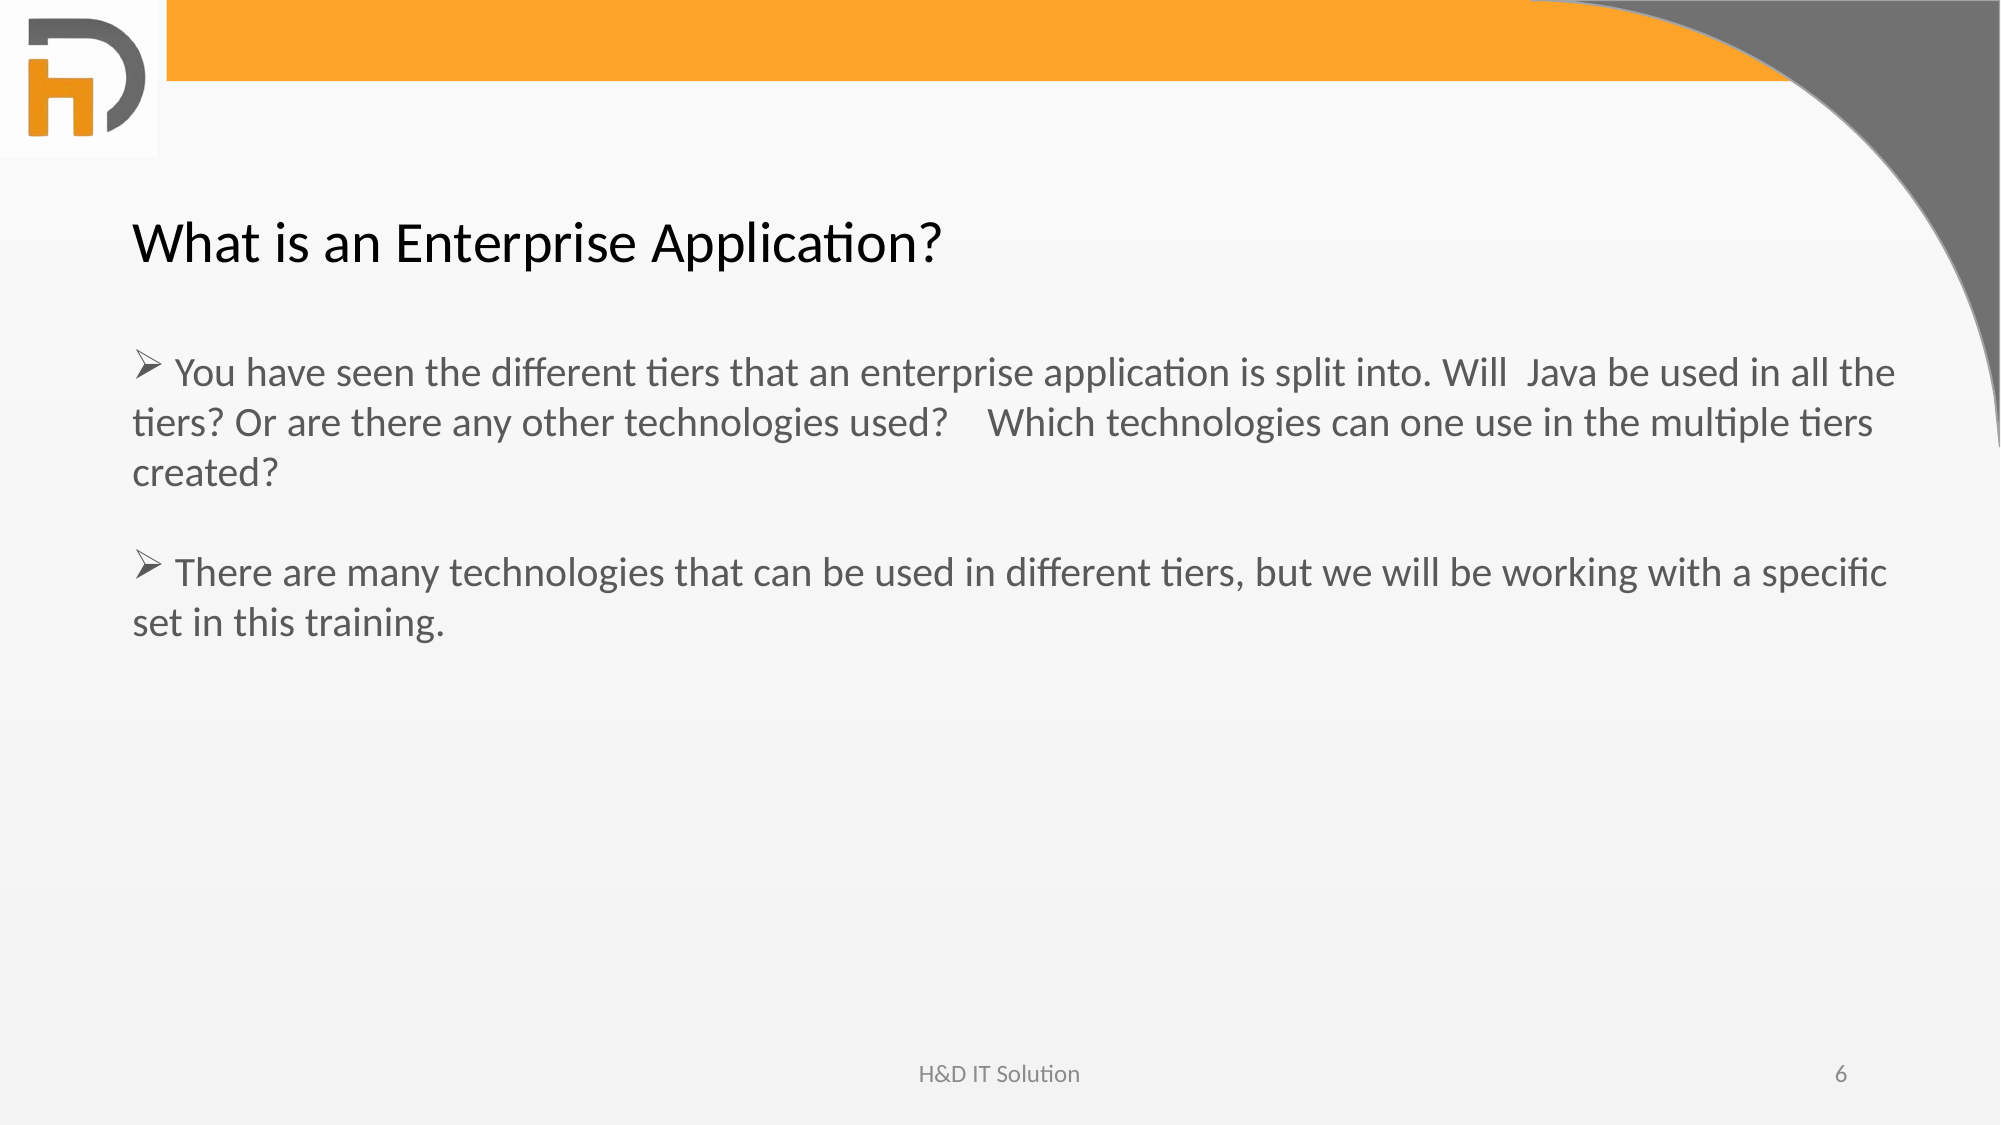

What is an Enterprise Application?

 You have seen the different tiers that an enterprise application is split into. Will  Java be used in all the tiers? Or are there any other technologies used?    Which technologies can one use in the multiple tiers created?

 There are many technologies that can be used in different tiers, but we will be working with a specific set in this training.

H&D IT Solution
6